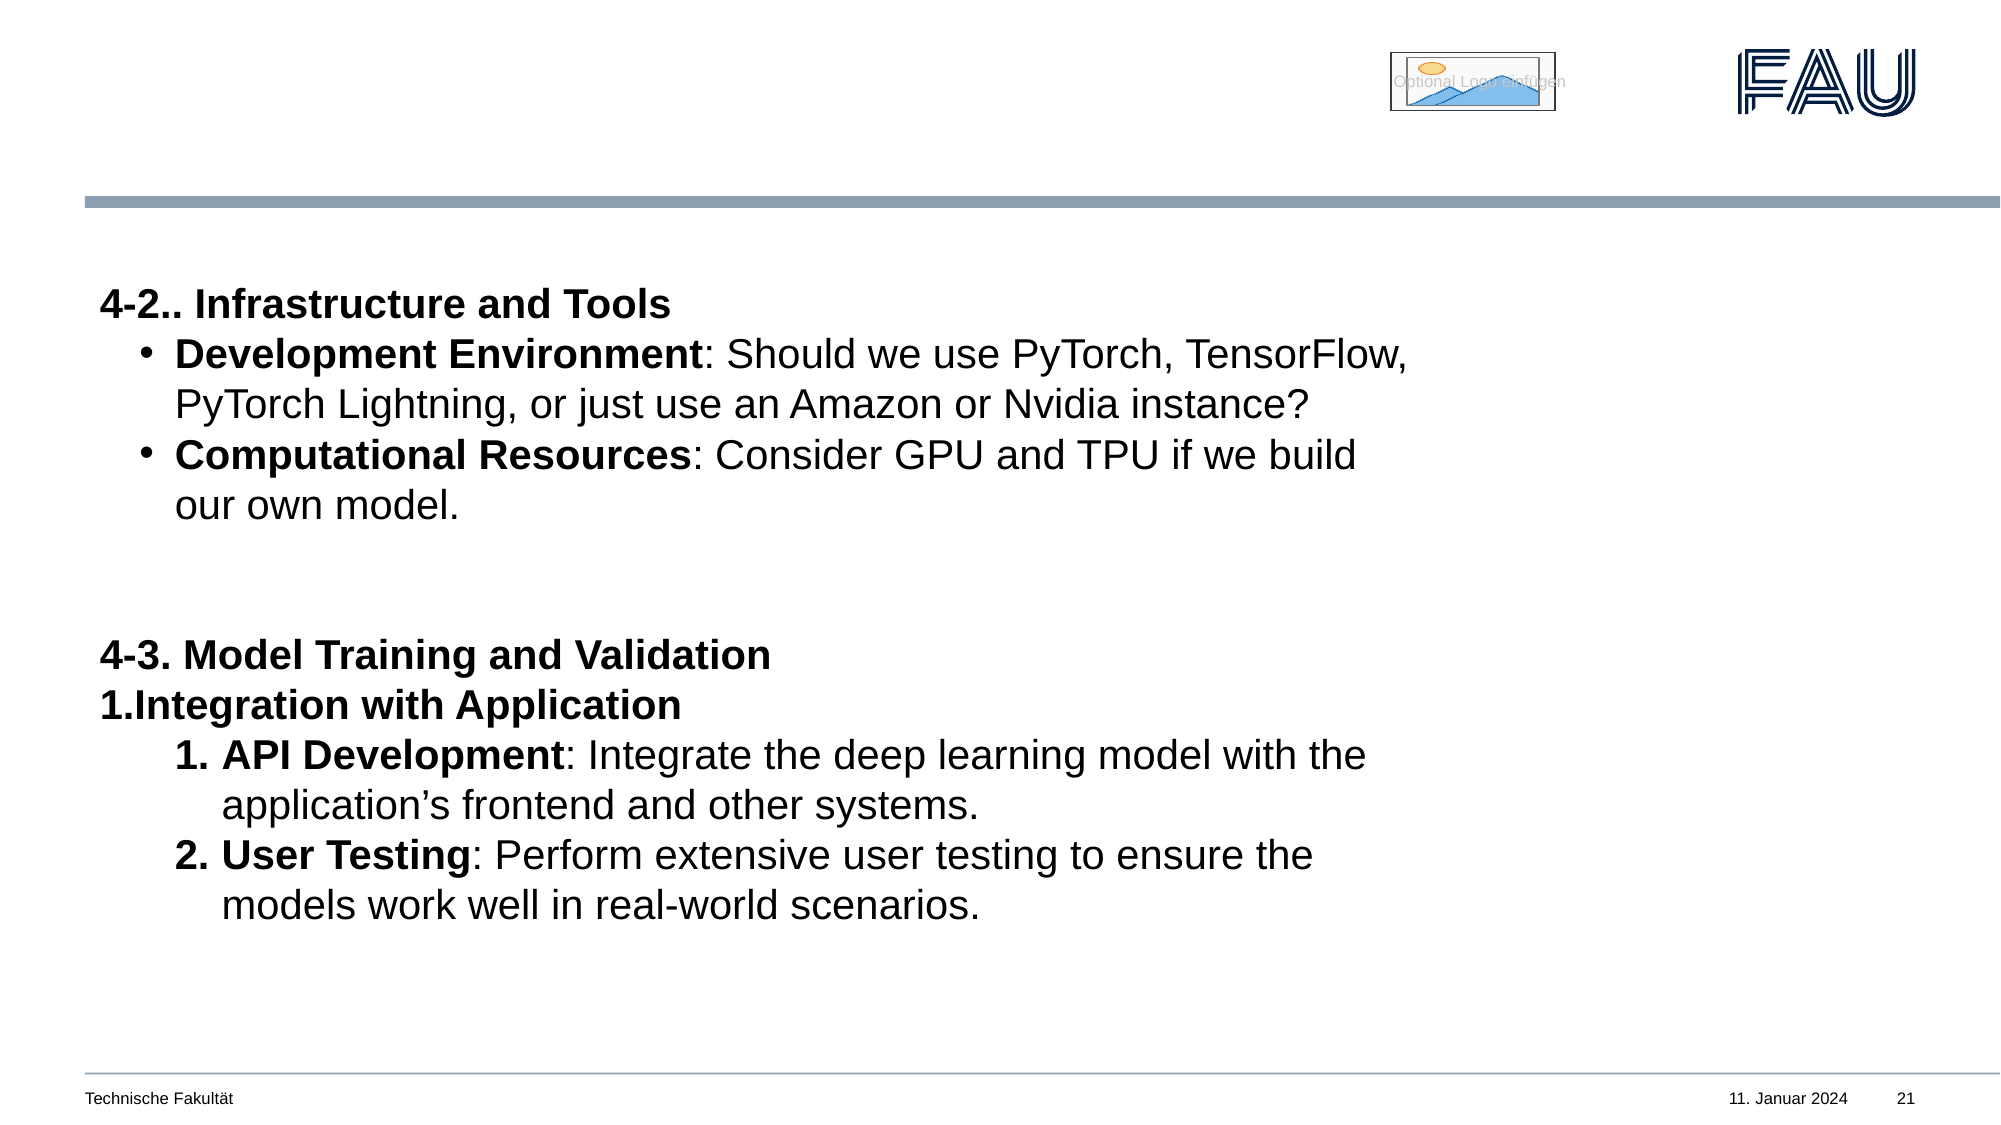

#

4-2.. Infrastructure and Tools
Development Environment: Should we use PyTorch, TensorFlow, PyTorch Lightning, or just use an Amazon or Nvidia instance?
Computational Resources: Consider GPU and TPU if we build our own model.

4-3. Model Training and Validation
Integration with Application
API Development: Integrate the deep learning model with the application’s frontend and other systems.
User Testing: Perform extensive user testing to ensure the models work well in real-world scenarios.
Technische Fakultät
11. Januar 2024
21